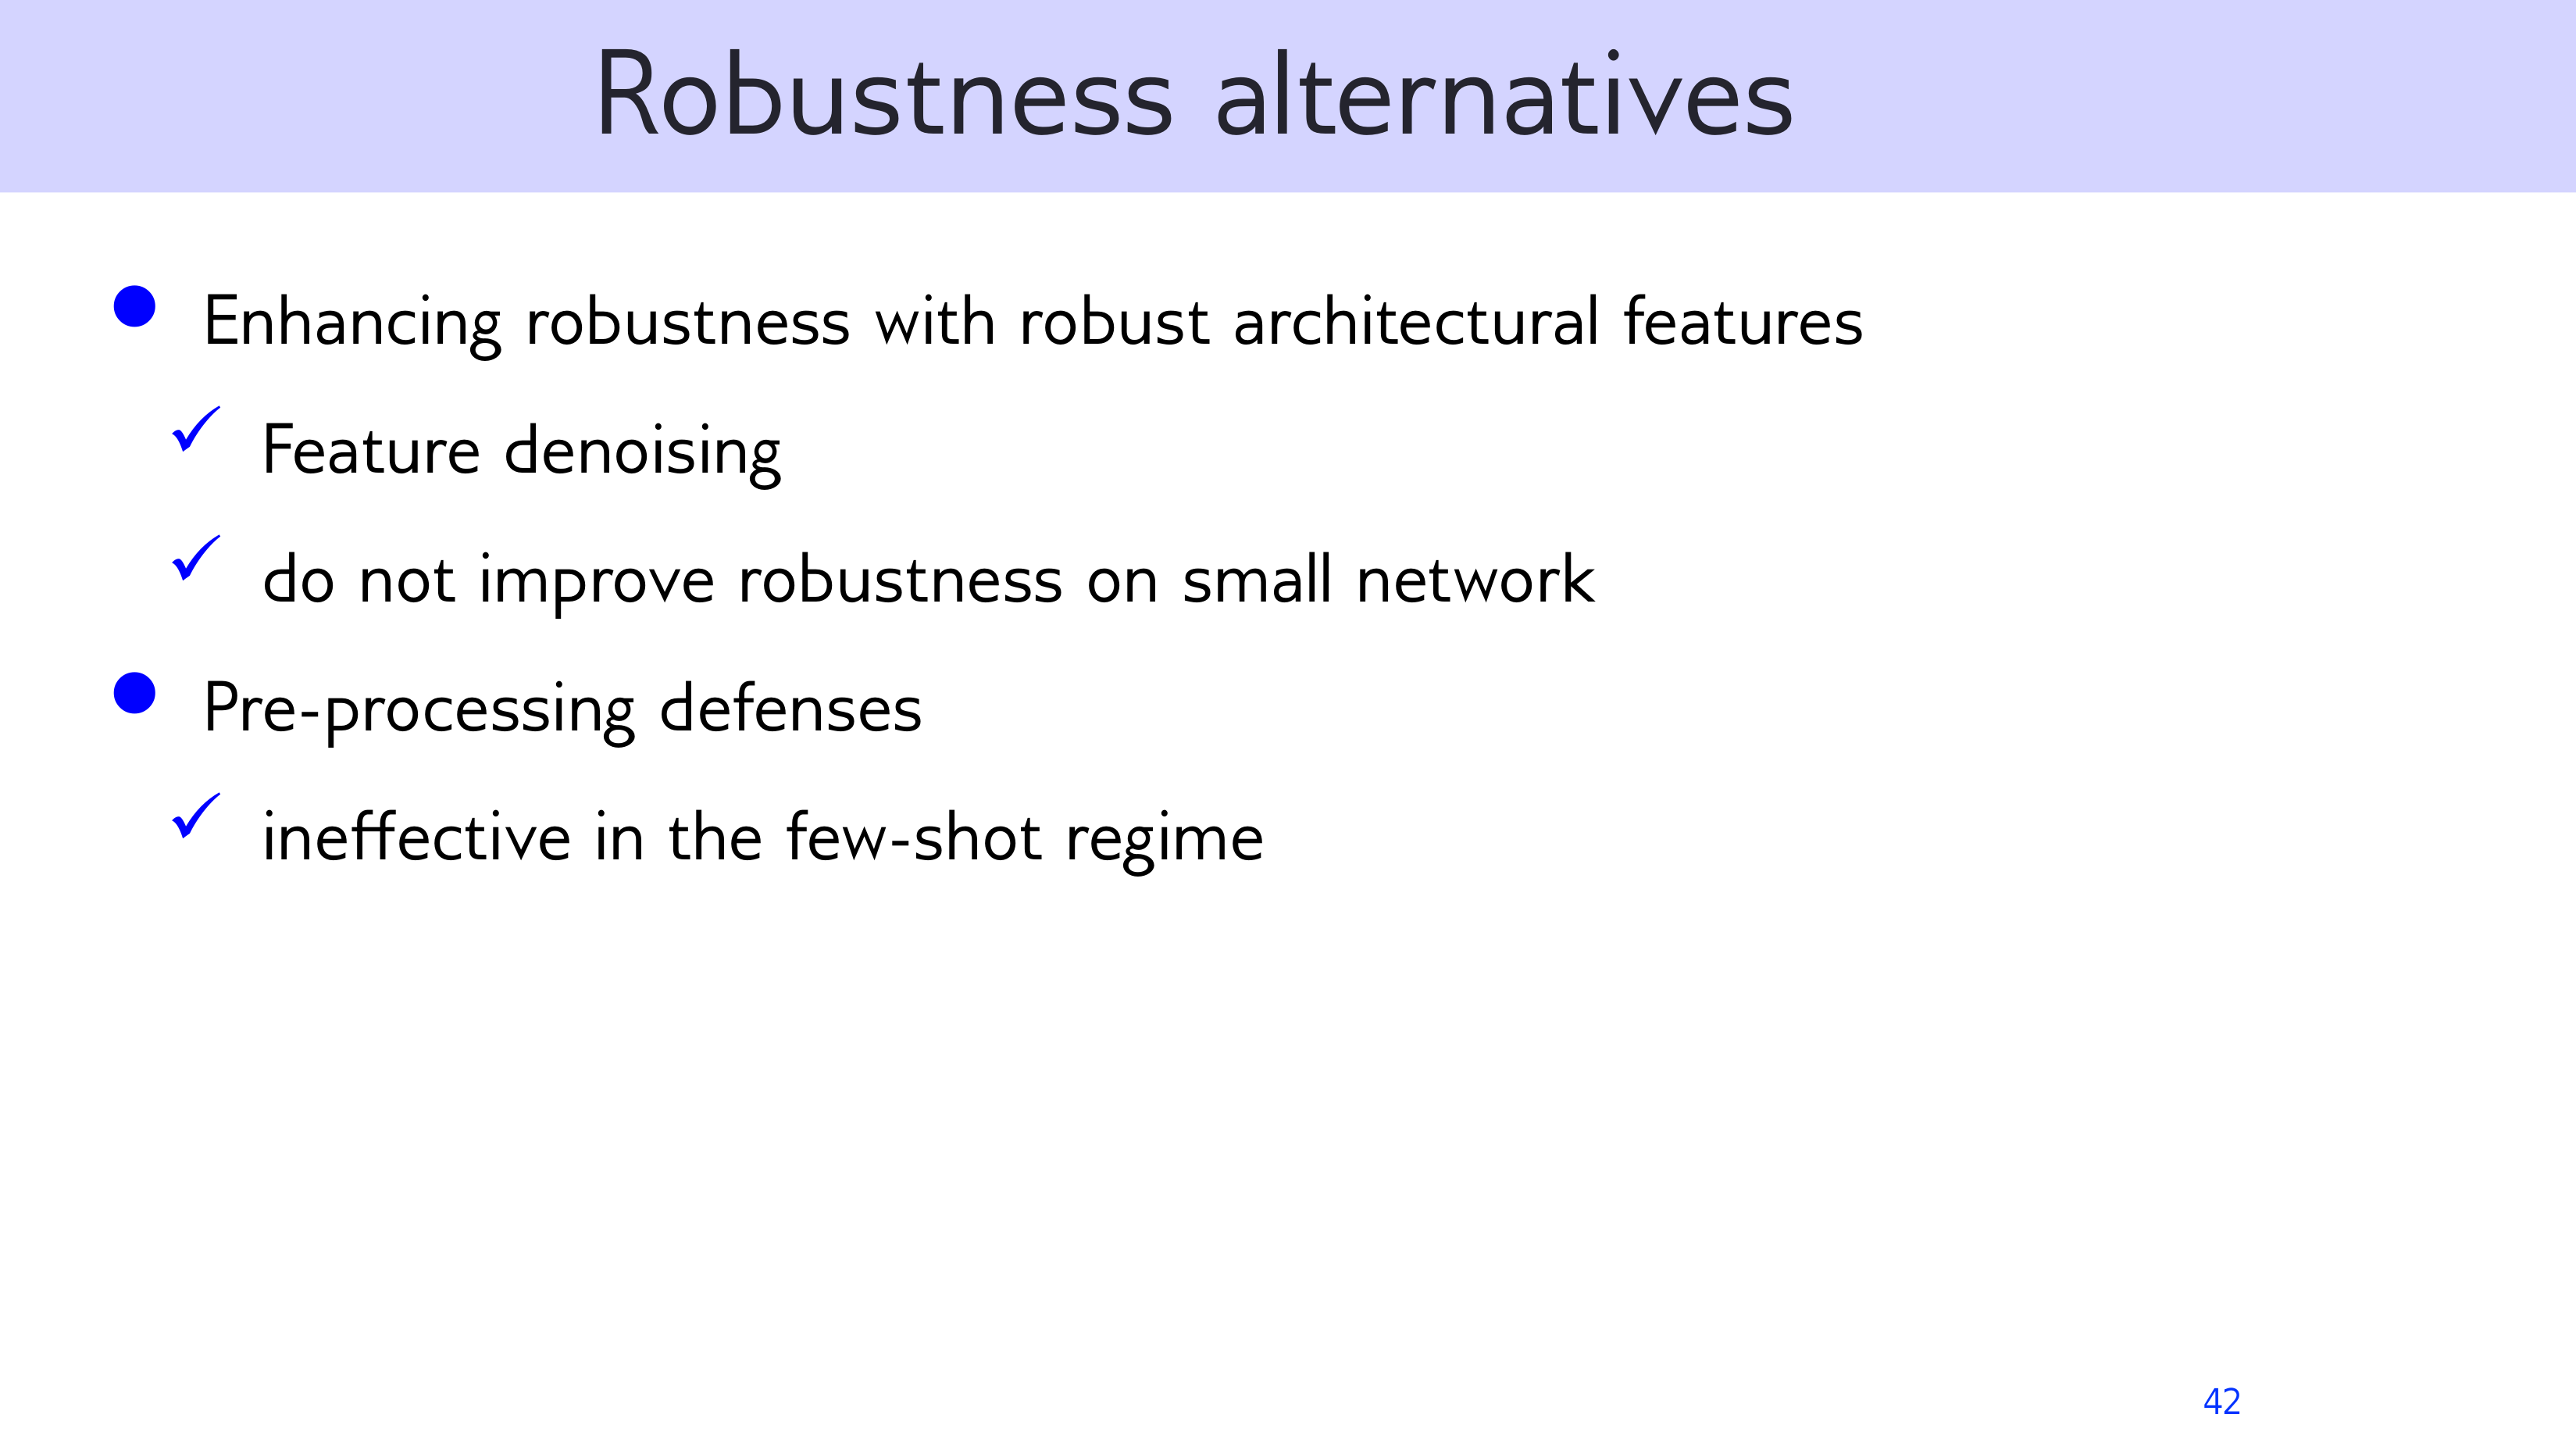

# Robustness alternatives

Enhancing robustness with robust architectural features
Feature denoising
do not improve robustness on small network
Pre-processing defenses
ineffective in the few-shot regime
42